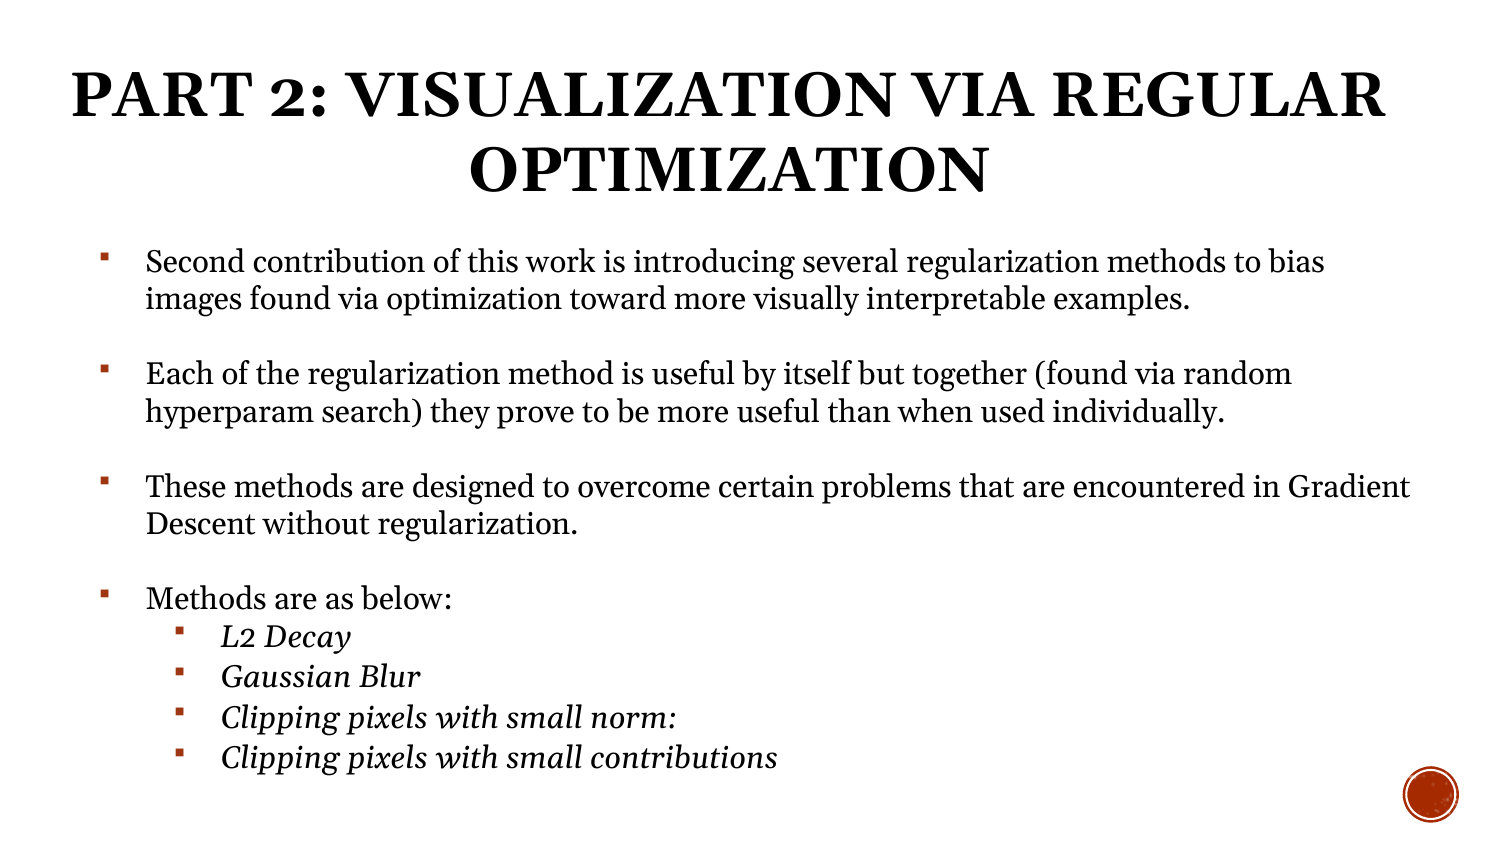

PART 2: VISUALIZATION VIA REGULAR OPTIMIZATION
Second contribution of this work is introducing several regularization methods to bias images found via optimization toward more visually interpretable examples.

Each of the regularization method is useful by itself but together (found via random hyperparam search) they prove to be more useful than when used individually.

These methods are designed to overcome certain problems that are encountered in Gradient Descent without regularization.

Methods are as below:
L2 Decay
Gaussian Blur
Clipping pixels with small norm:
Clipping pixels with small contributions